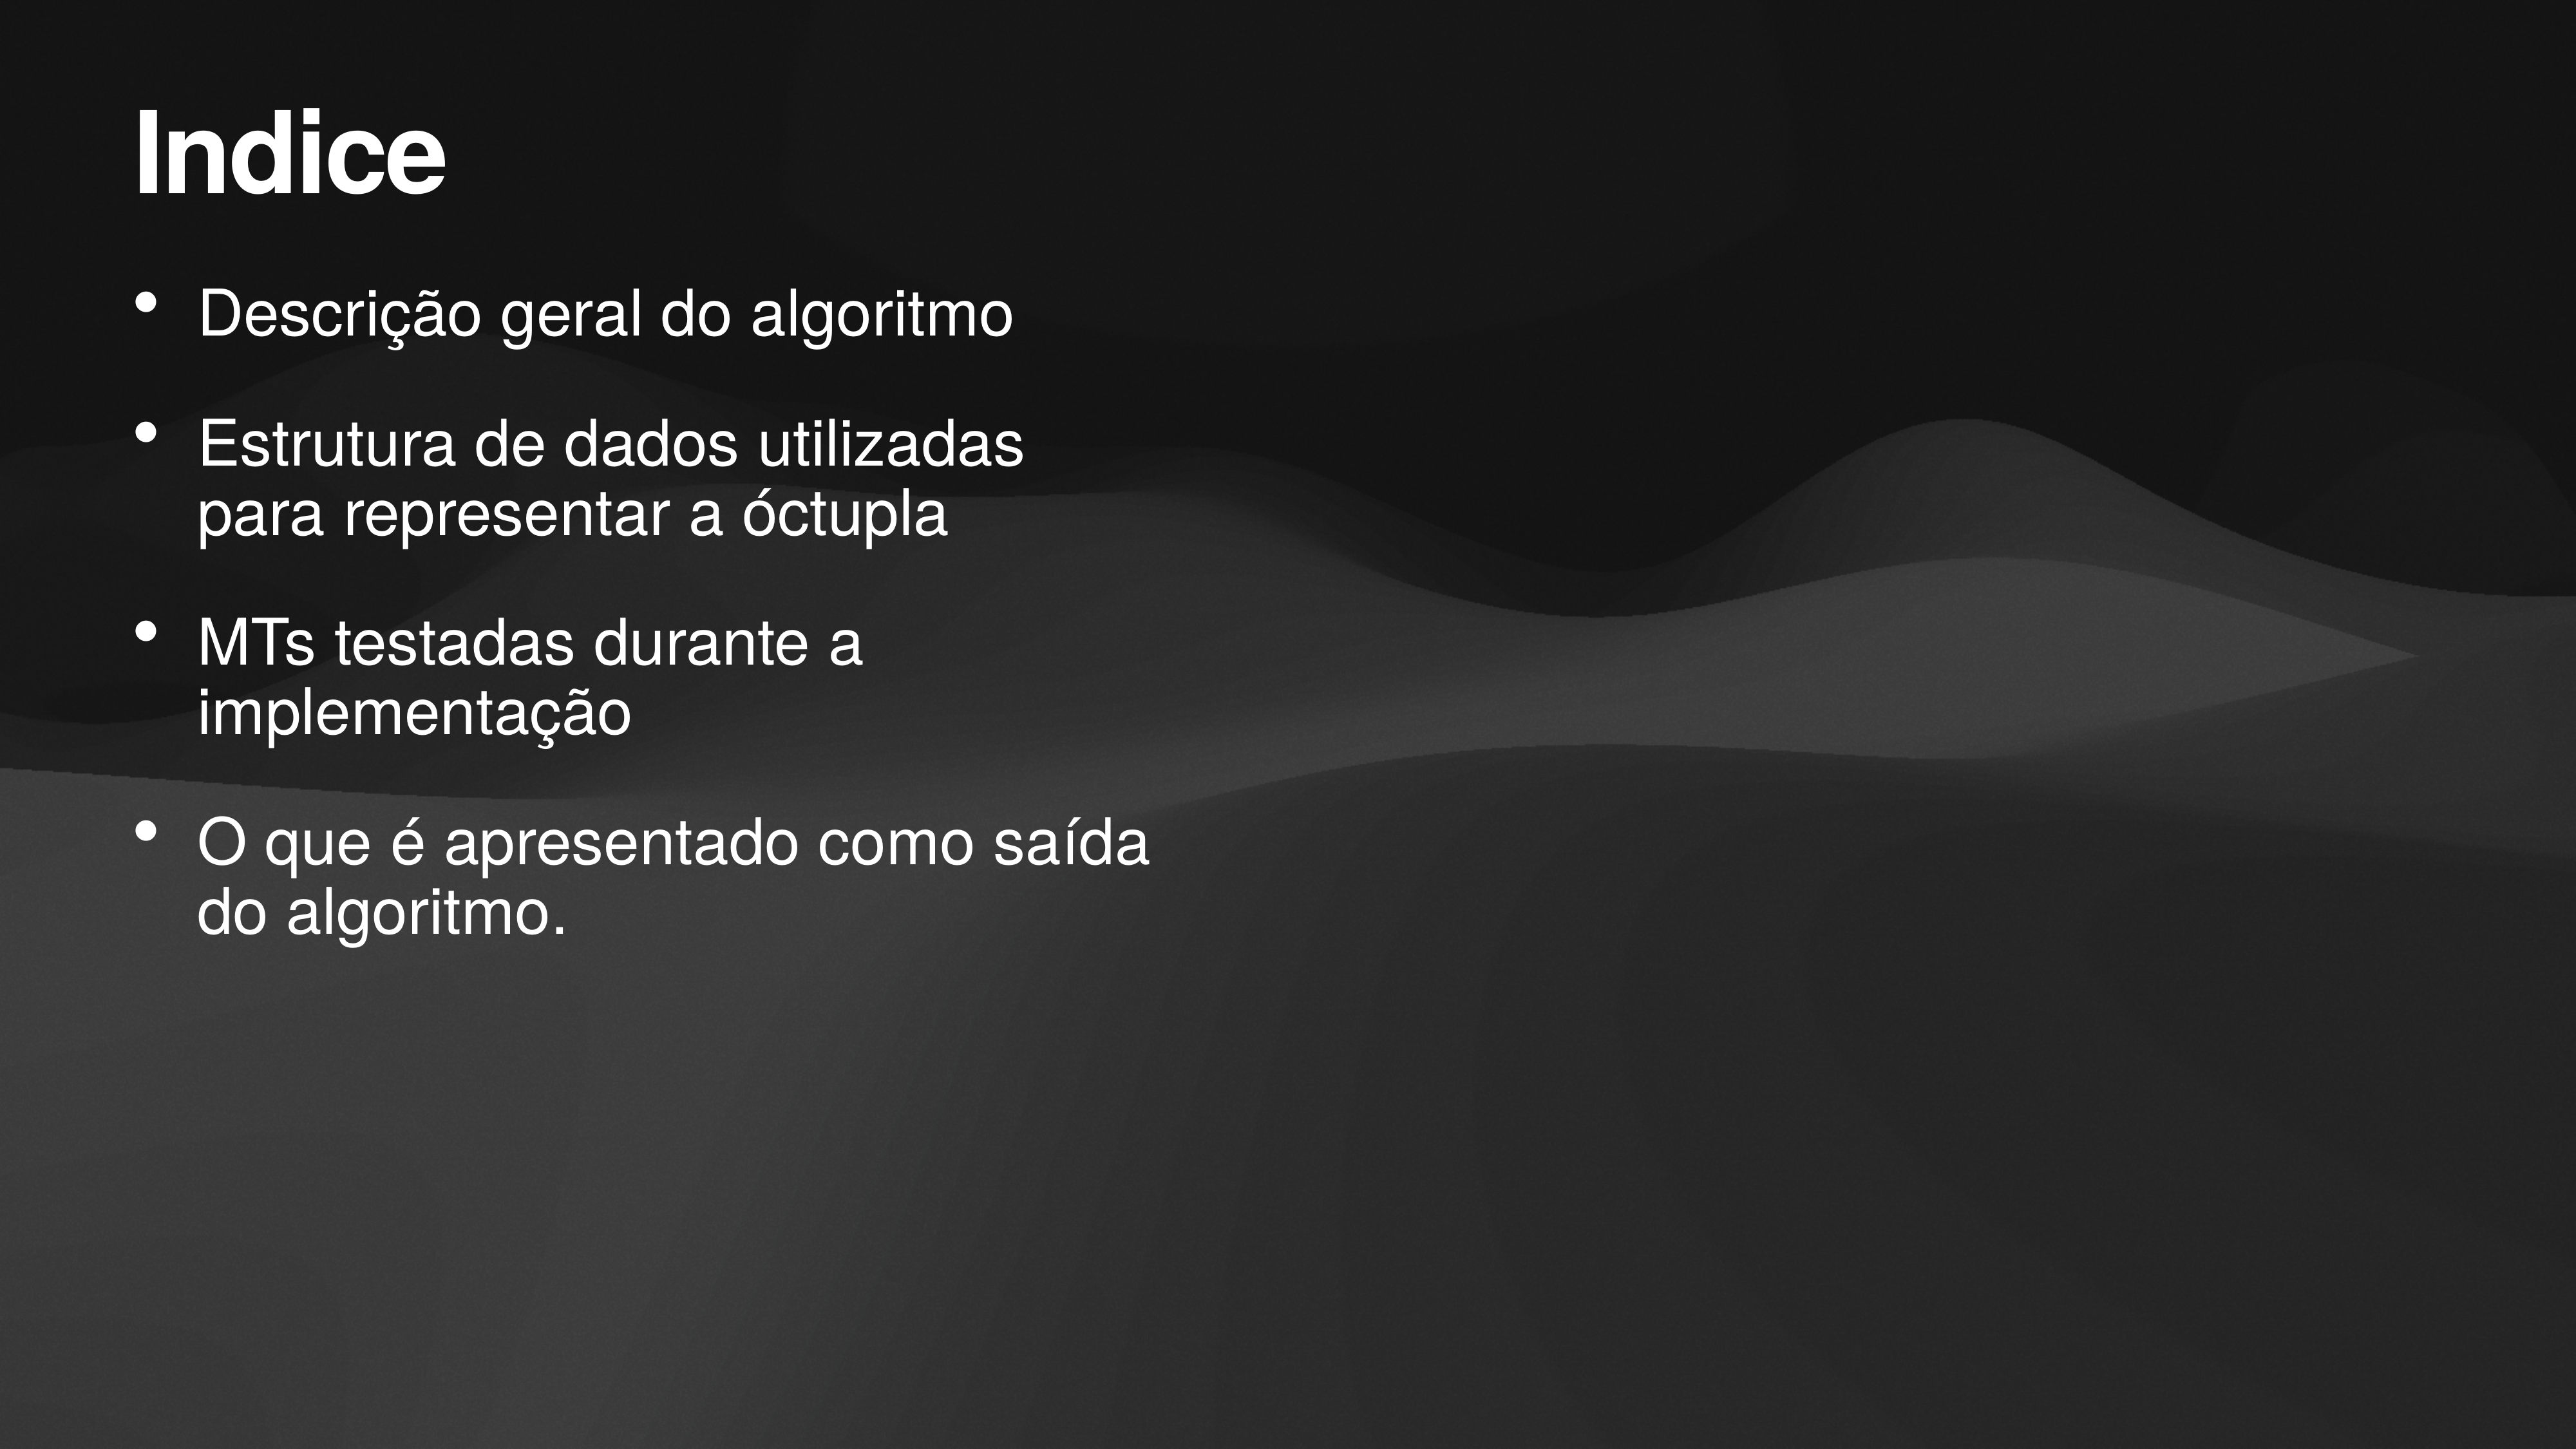

# Indice
Descrição geral do algoritmo
Estrutura de dados utilizadas para representar a óctupla
MTs testadas durante a implementação
O que é apresentado como saída do algoritmo.